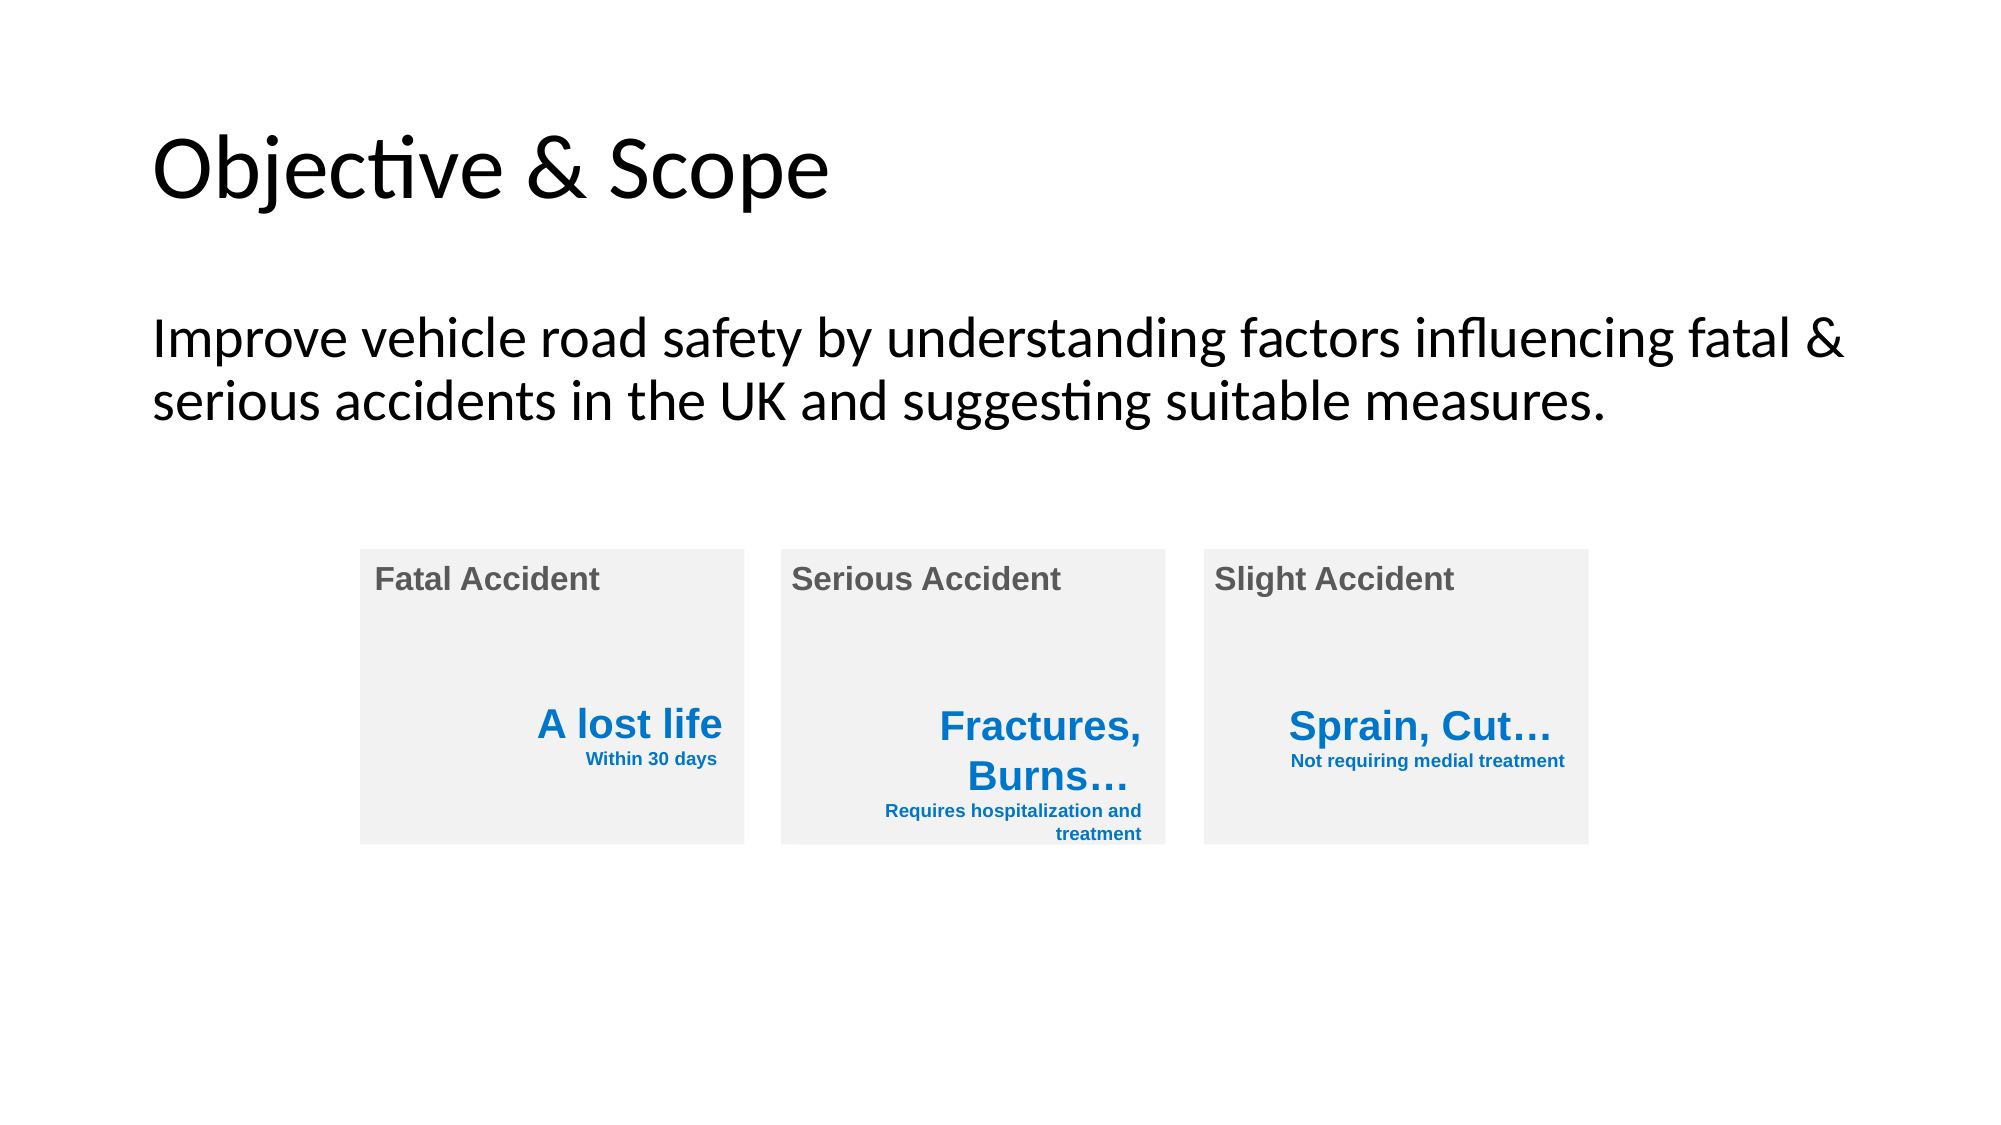

# Objective & Scope
Improve vehicle road safety by understanding factors influencing fatal & serious accidents in the UK and suggesting suitable measures.

Serious Accident
Fractures, Burns…
Requires hospitalization and treatment

Slight Accident
Sprain, Cut…
Not requiring medial treatment

Fatal Accident
A lost life
Within 30 days